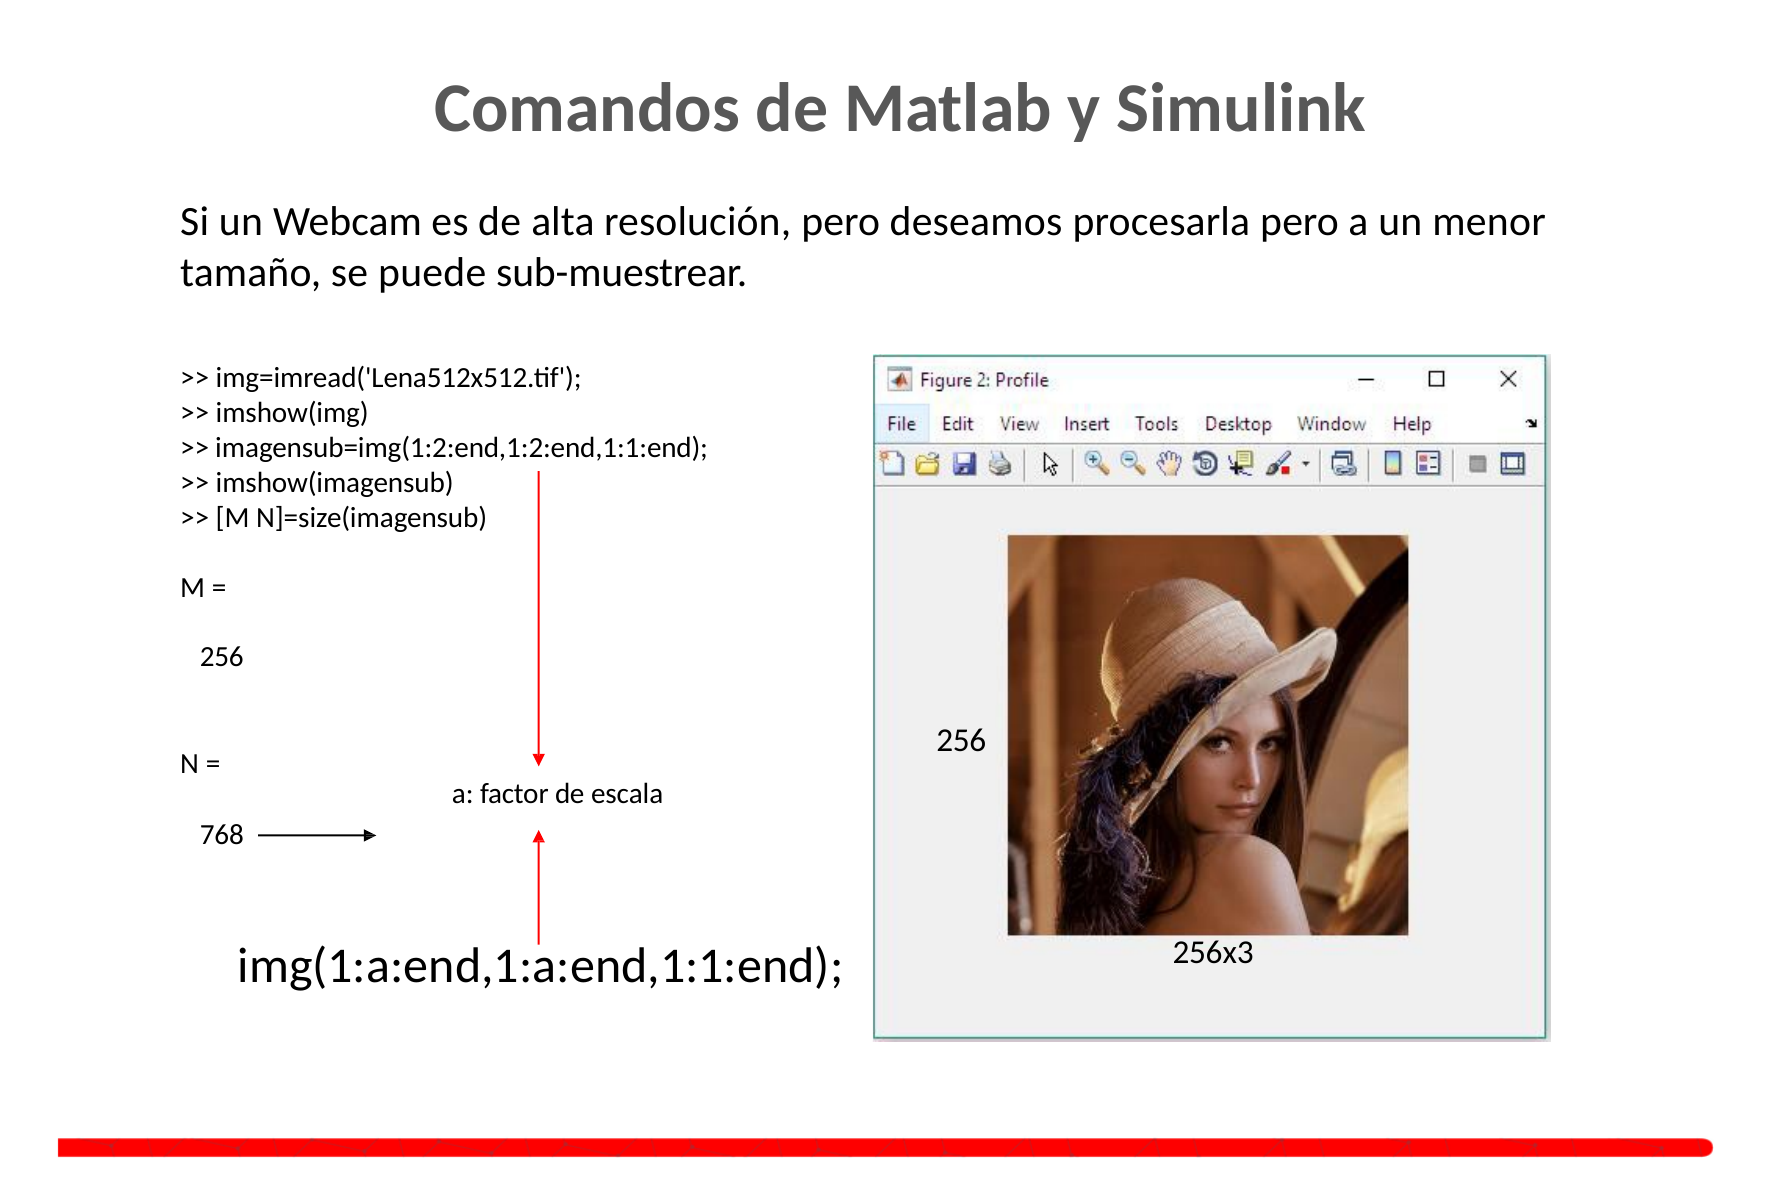

# Comandos de Matlab y Simulink
Si un Webcam es de alta resolución, pero deseamos procesarla pero a un menor
tamaño, se puede sub-muestrear.

>> img=imread('Lena512x512.tif');
>> imshow(img)
>> imagensub=img(1:2:end,1:2:end,1:1:end);
>> imshow(imagensub)
>> [M N]=size(imagensub)

M =

256

256
N =
a: factor de escala
768

256x3
img(1:a:end,1:a:end,1:1:end);